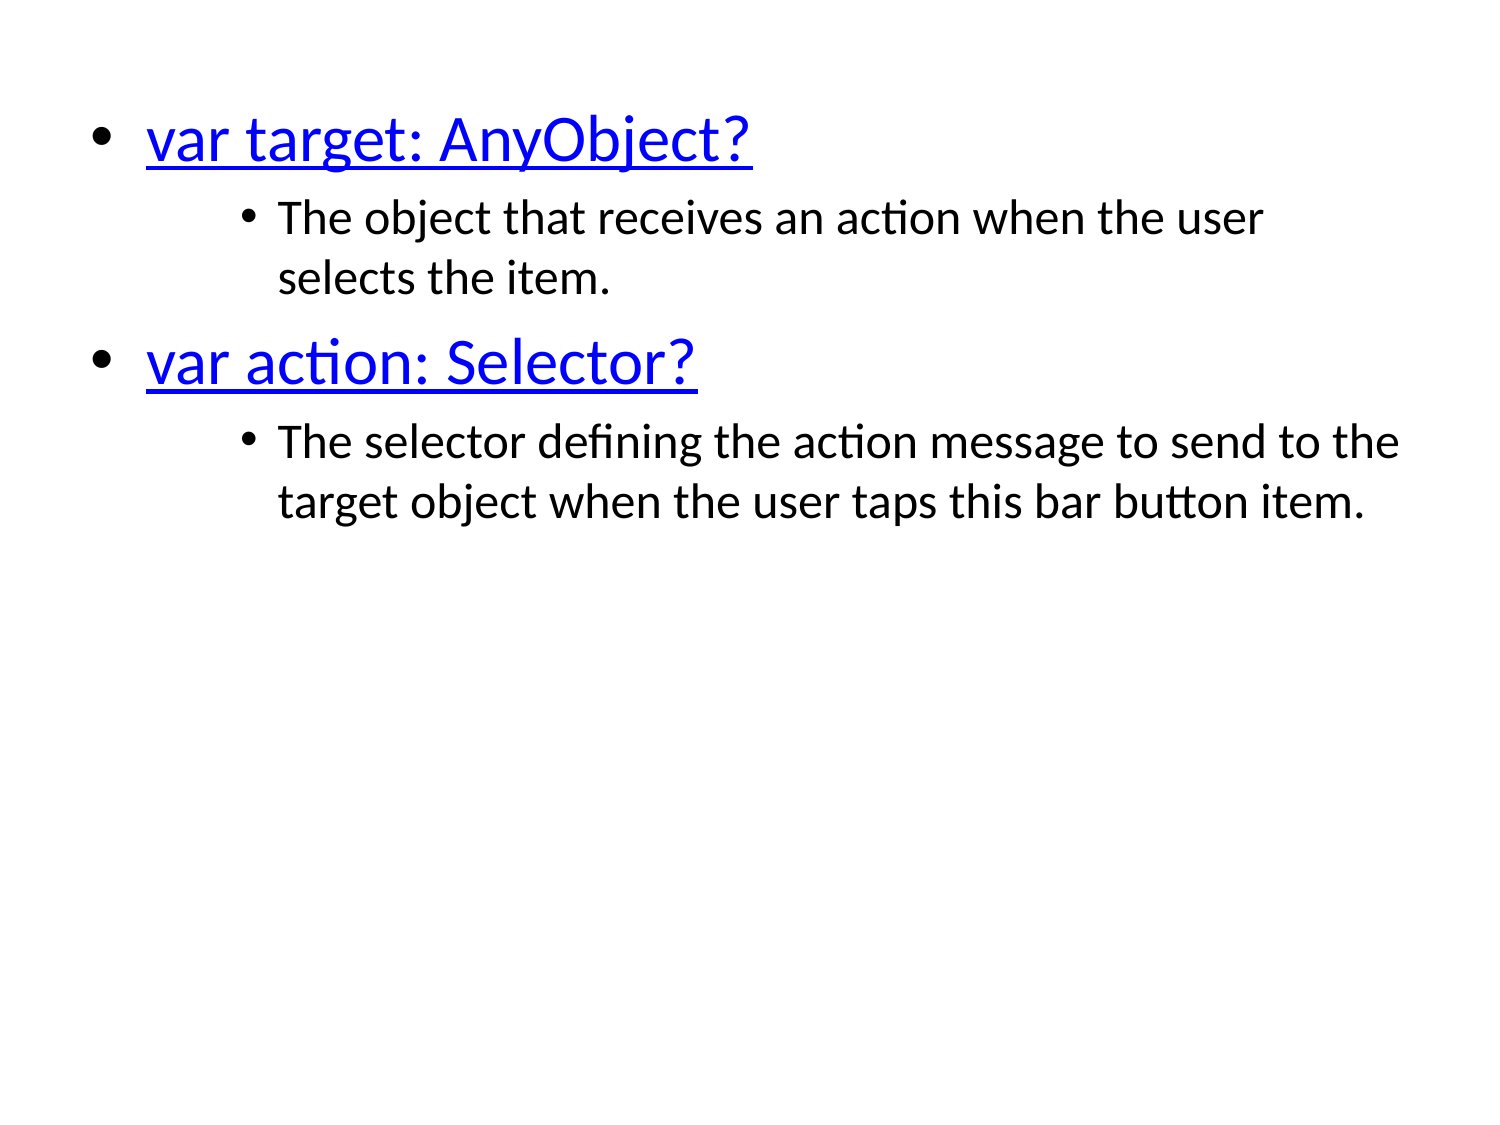

var target: AnyObject?
The object that receives an action when the user selects the item.
var action: Selector?
The selector defining the action message to send to the target object when the user taps this bar button item.